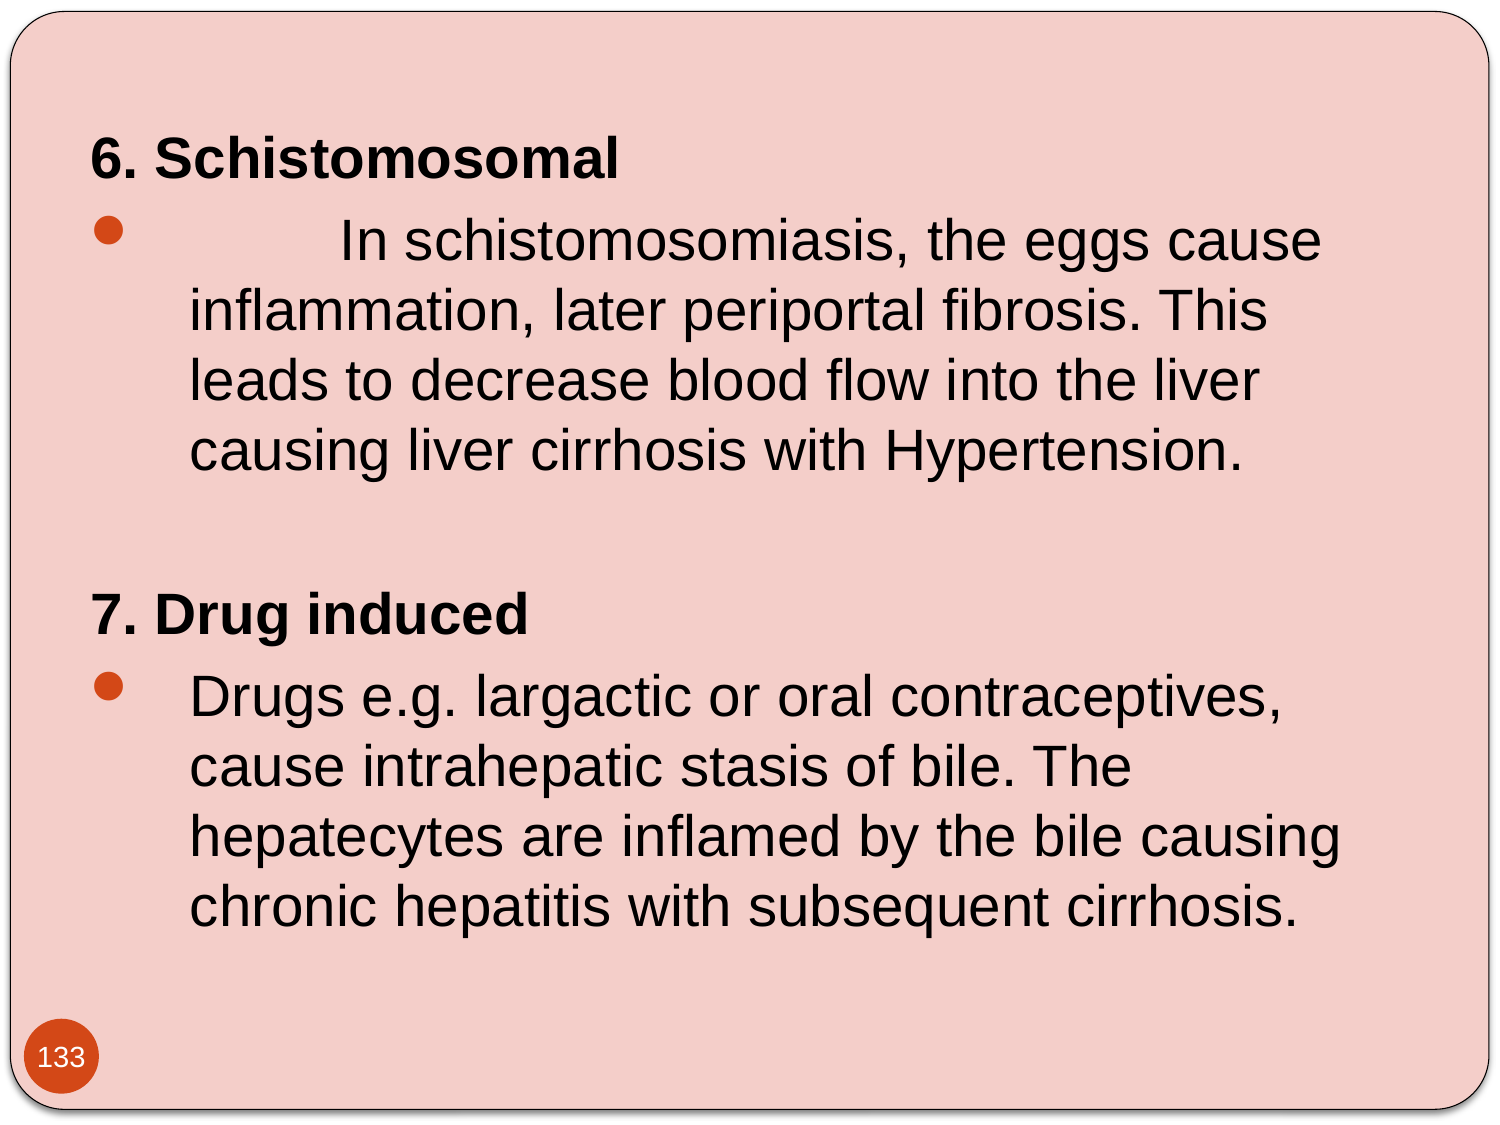

6. Schistomosomal
	In schistomosomiasis, the eggs cause inflammation, later periportal fibrosis. This leads to decrease blood flow into the liver causing liver cirrhosis with Hypertension.

7. Drug induced
Drugs e.g. largactic or oral contraceptives, cause intrahepatic stasis of bile. The hepatecytes are inflamed by the bile causing chronic hepatitis with subsequent cirrhosis.
133